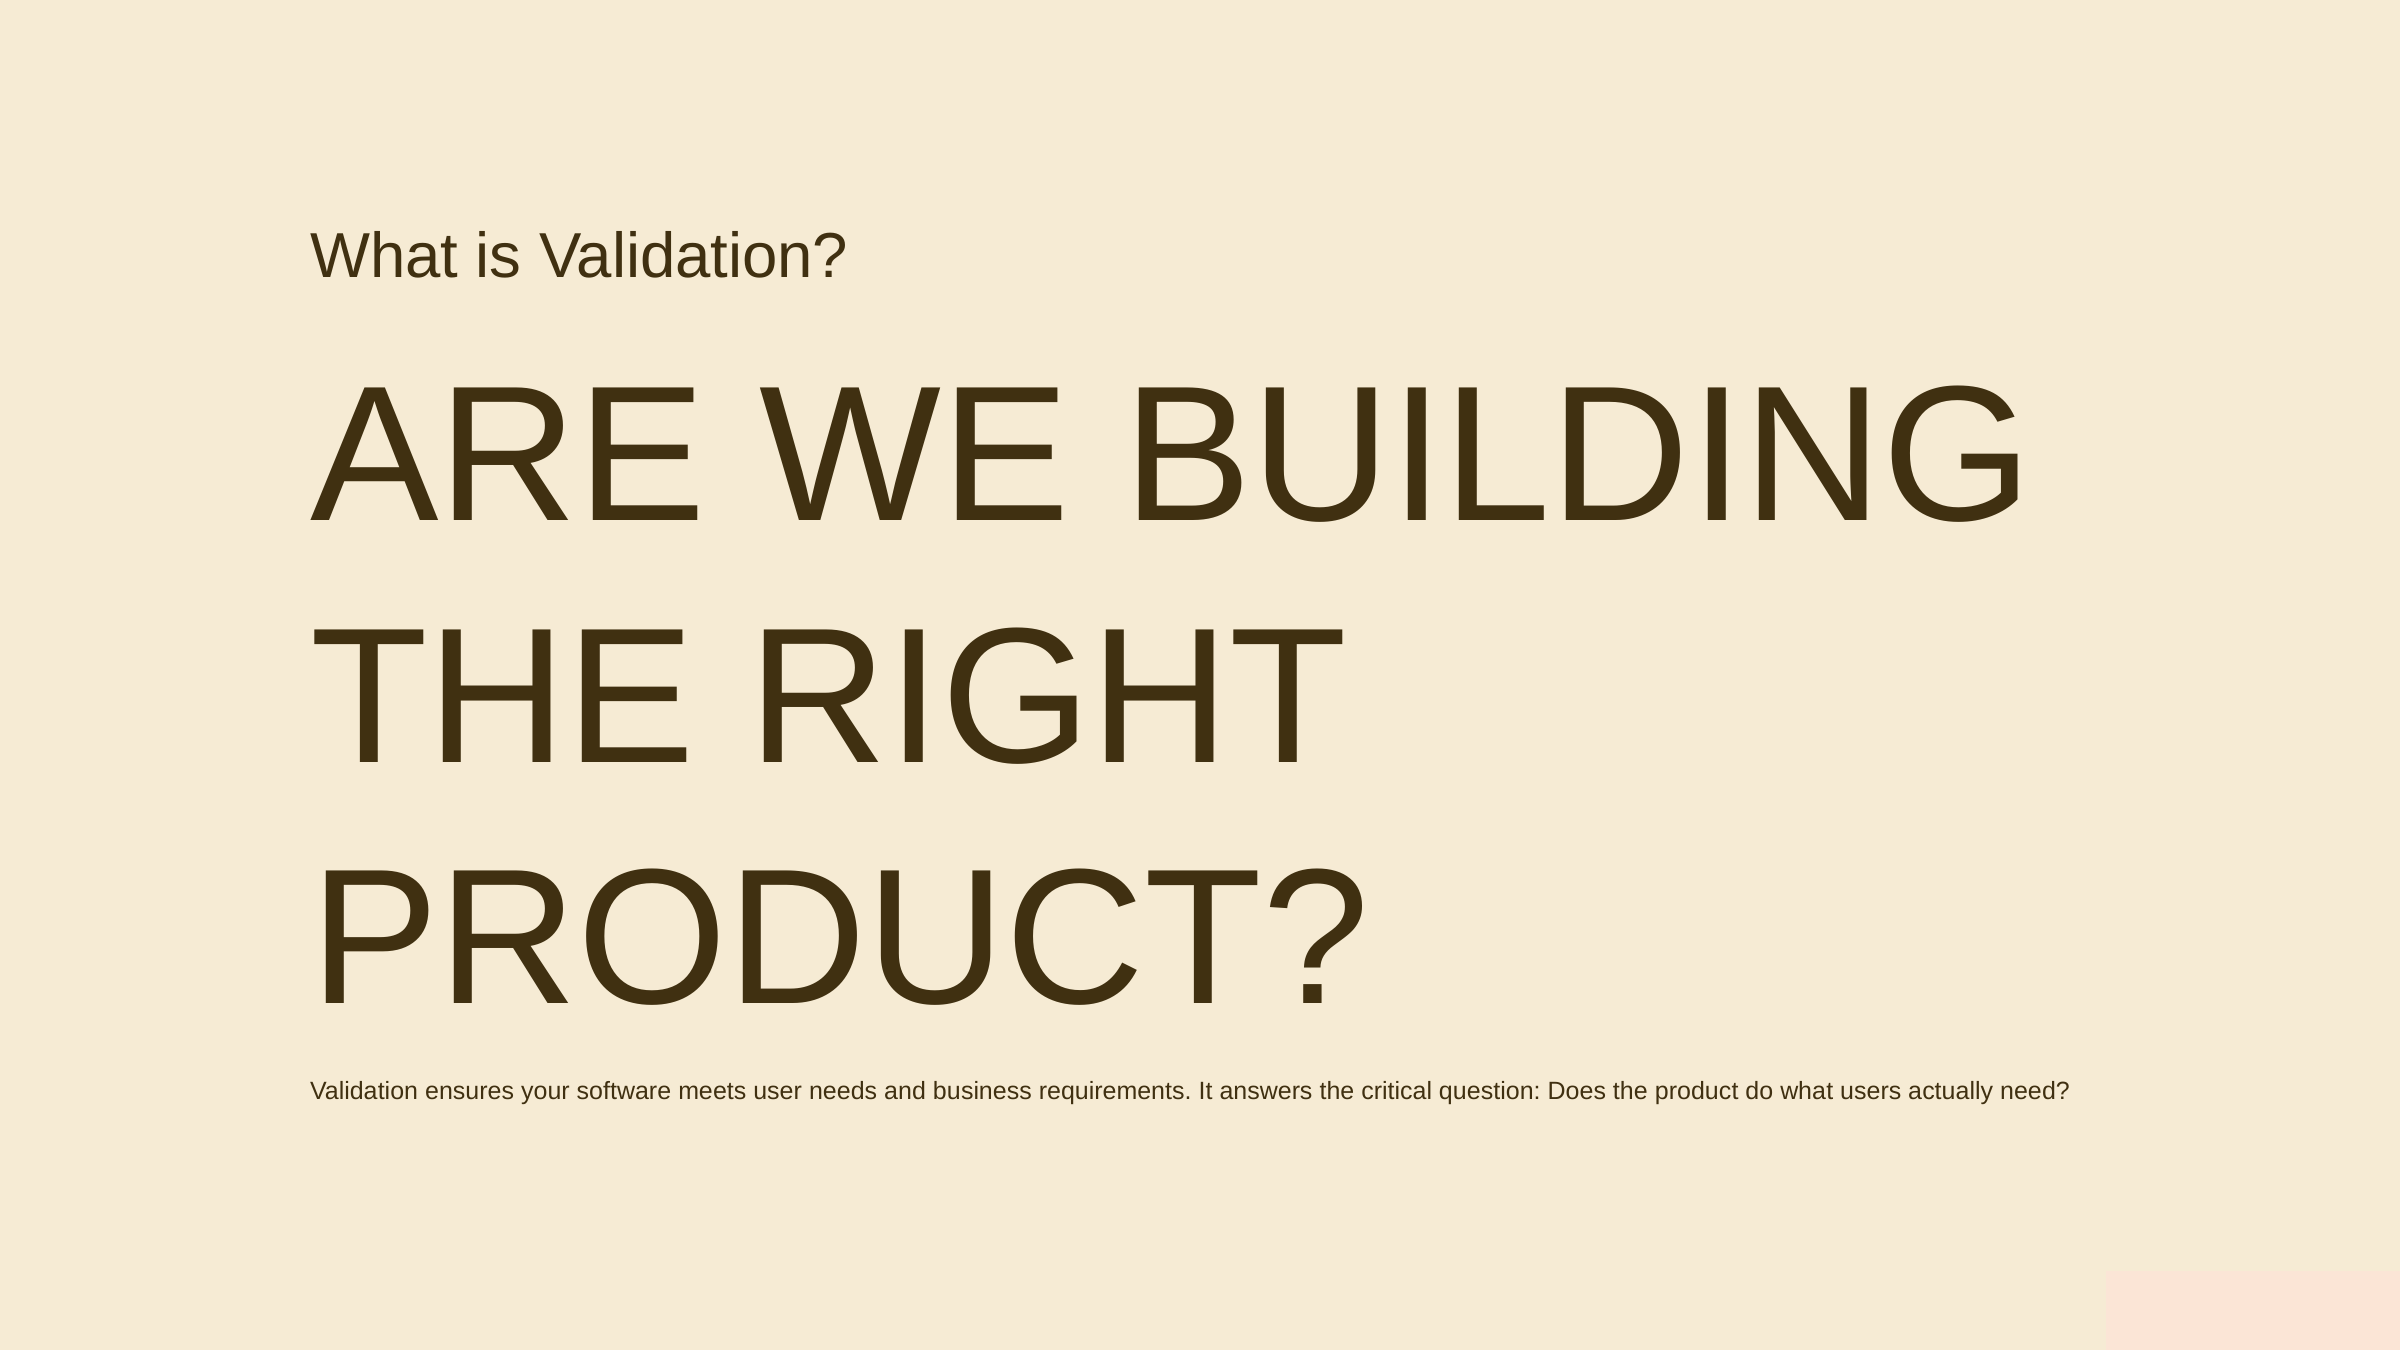

What is Validation?
ARE WE BUILDING THE RIGHT PRODUCT?
Validation ensures your software meets user needs and business requirements. It answers the critical question: Does the product do what users actually need?